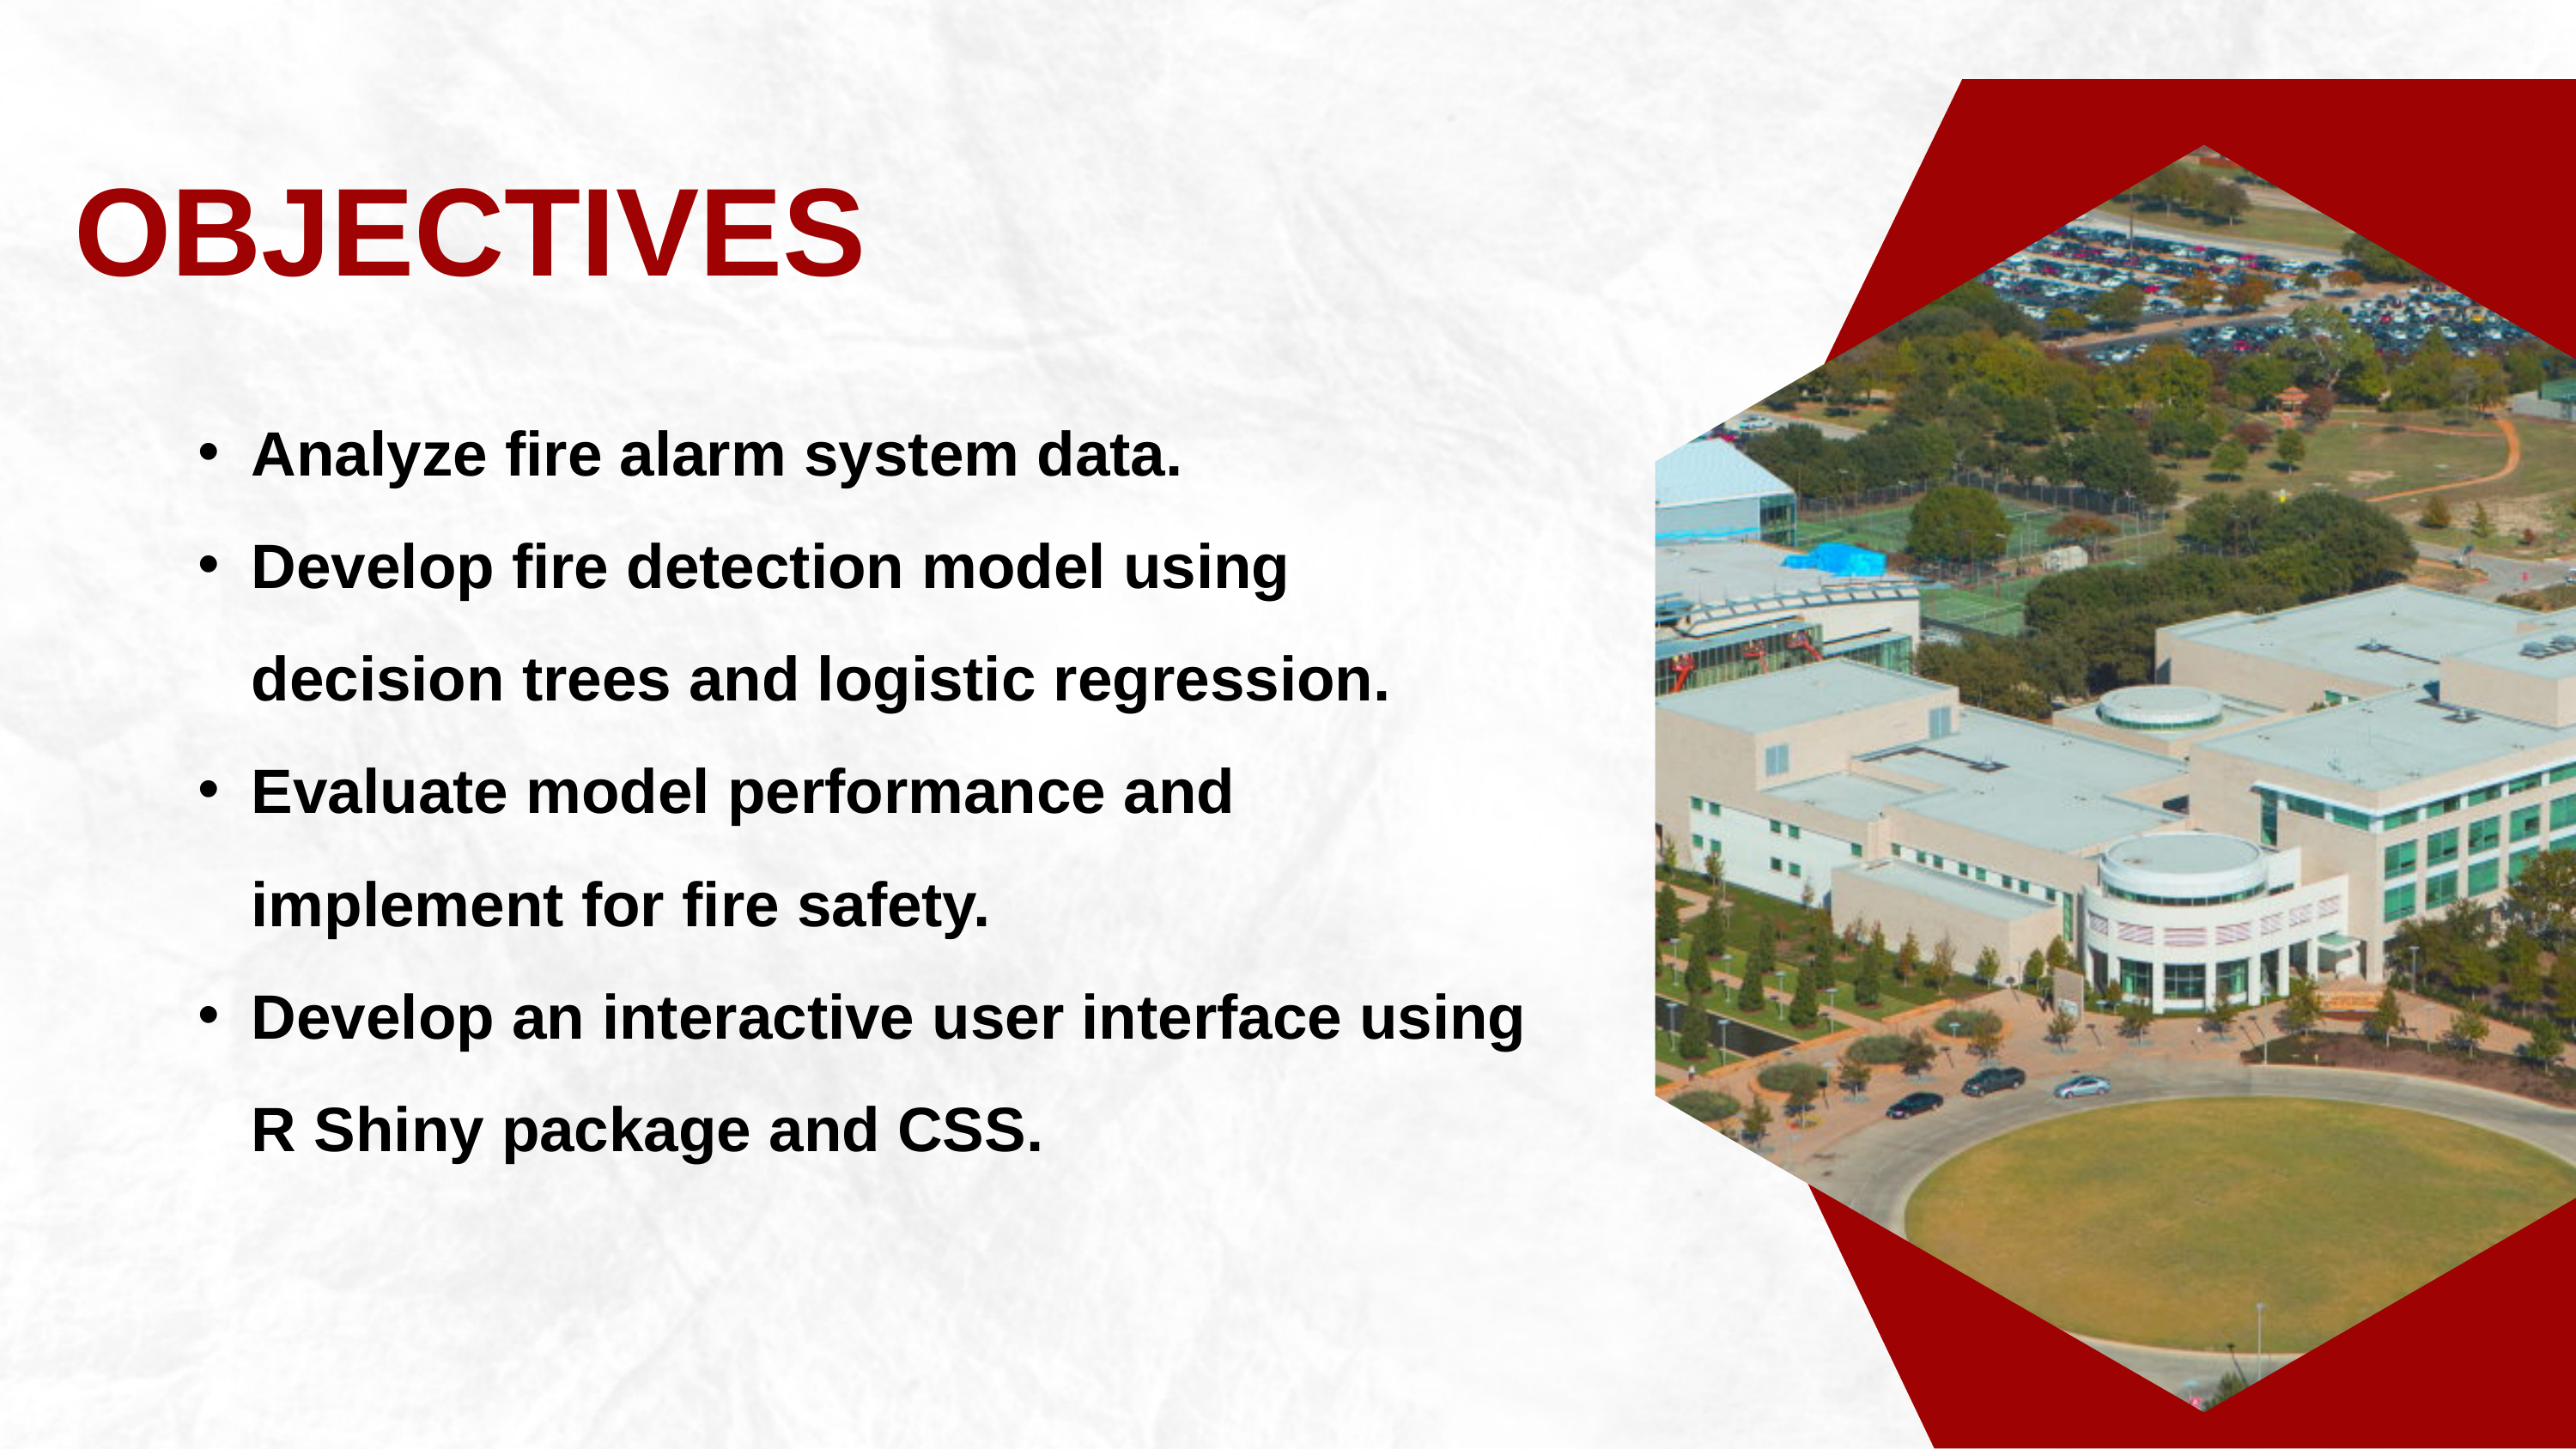

OBJECTIVES

Analyze fire alarm system data.
Develop fire detection model using decision trees and logistic regression.
Evaluate model performance and implement for fire safety.
Develop an interactive user interface using R Shiny package and CSS.